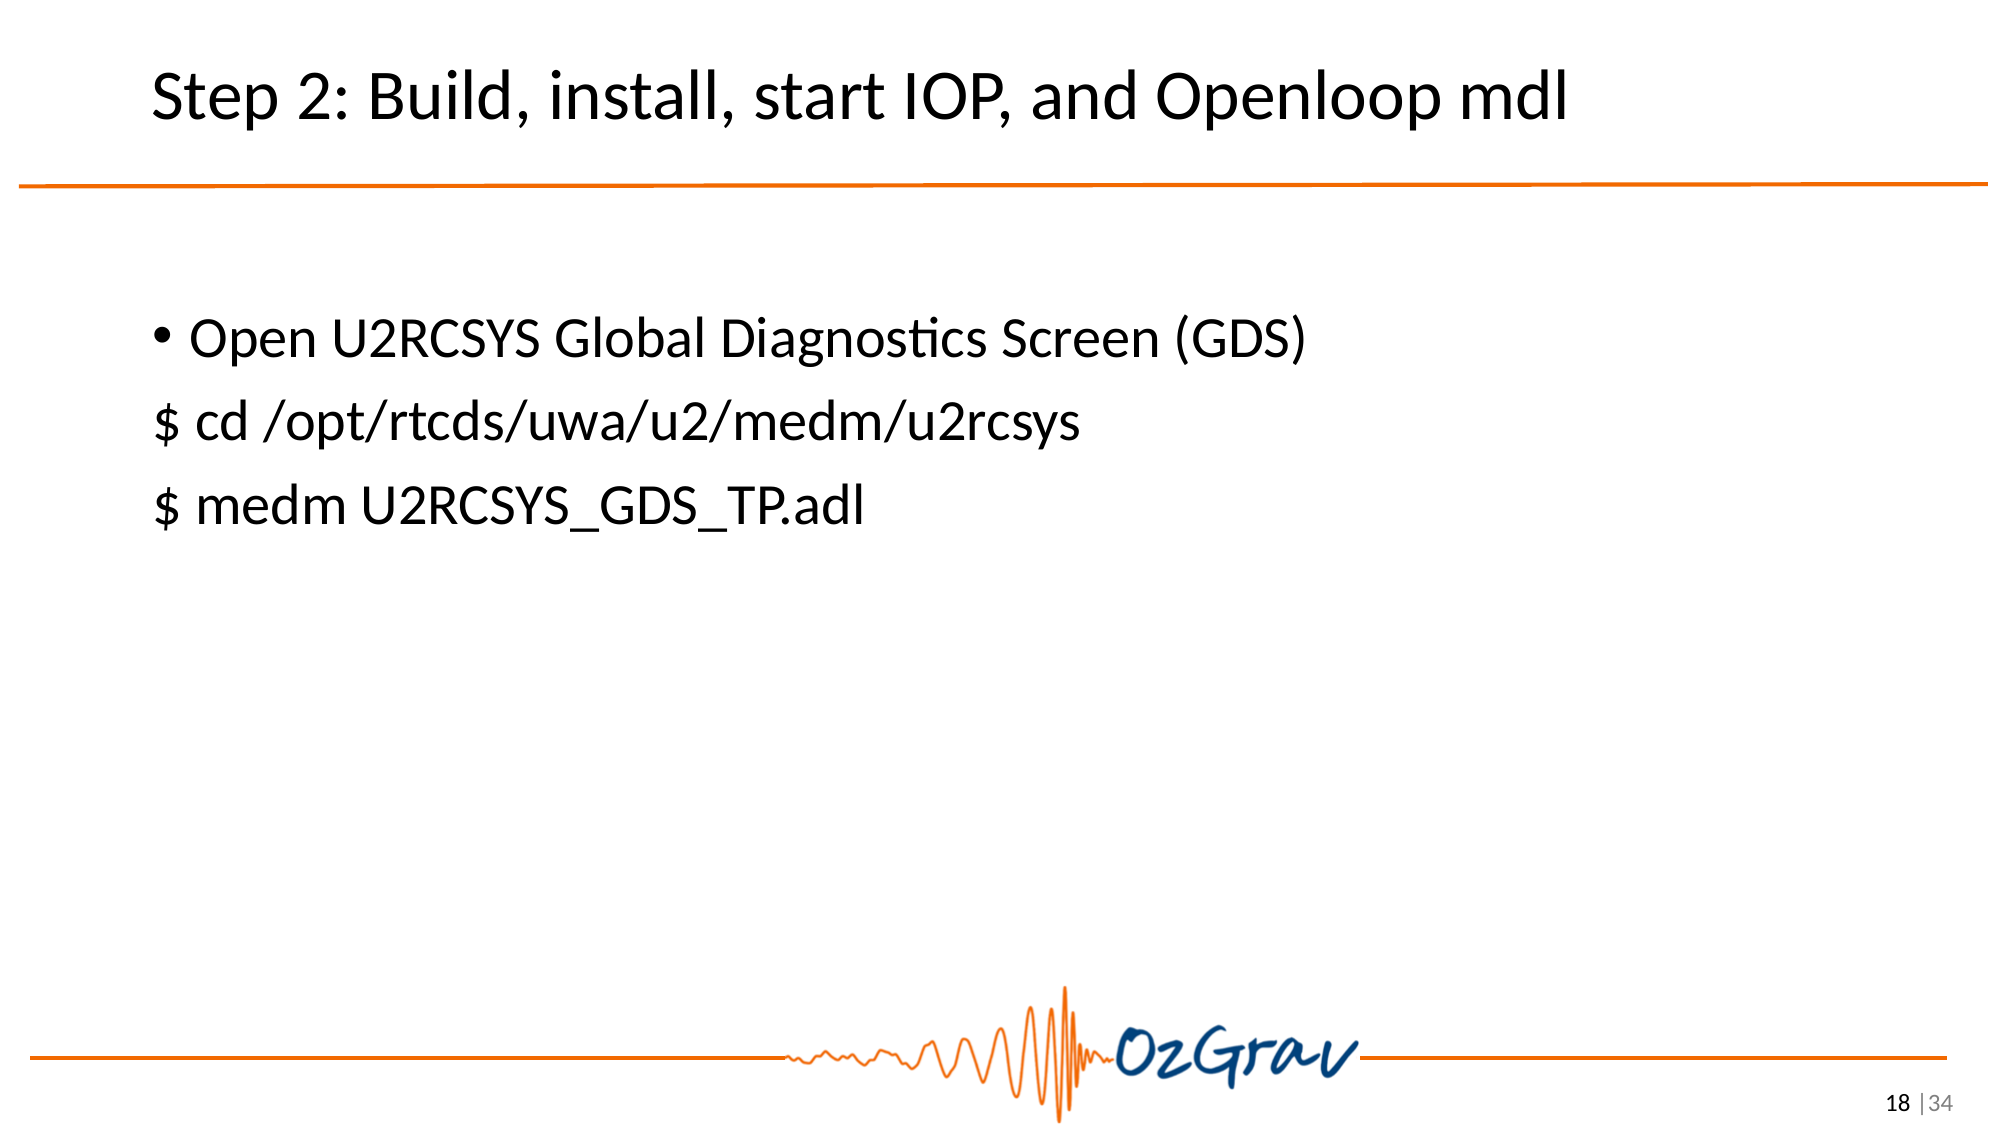

# Step 2: Build, install, start IOP, and Openloop mdl
Open U2RCSYS Global Diagnostics Screen (GDS)
$ cd /opt/rtcds/uwa/u2/medm/u2rcsys
$ medm U2RCSYS_GDS_TP.adl